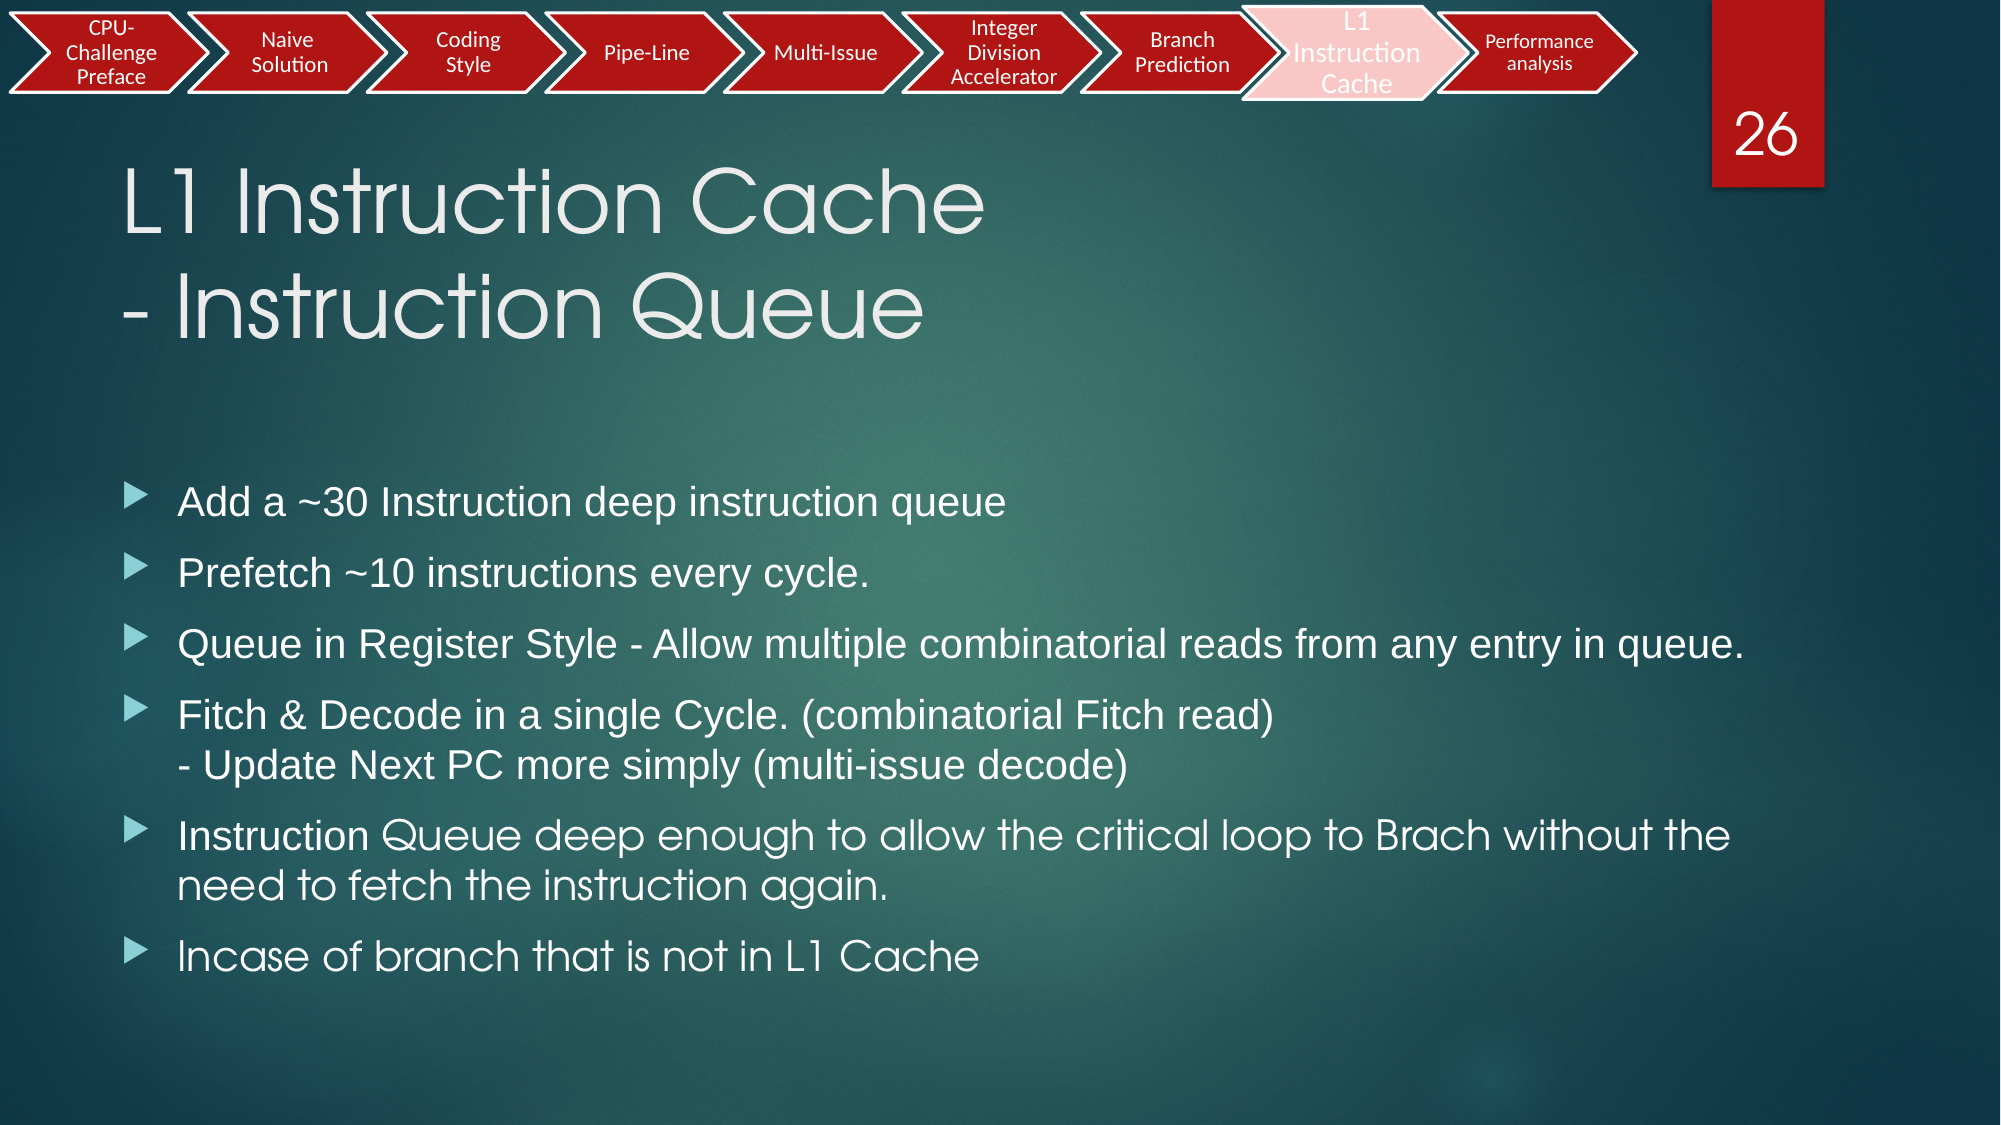

L1 Instruction Cache
26
# L1 Instruction Cache - Instruction Queue
Add a ~30 Instruction deep instruction queue
Prefetch ~10 instructions every cycle.
Queue in Register Style - Allow multiple combinatorial reads from any entry in queue.
Fitch & Decode in a single Cycle. (combinatorial Fitch read)
- Update Next PC more simply (multi-issue decode)
Instruction Queue deep enough to allow the critical loop to Brach without the need to fetch the instruction again.
Incase of branch that is not in L1 Cache